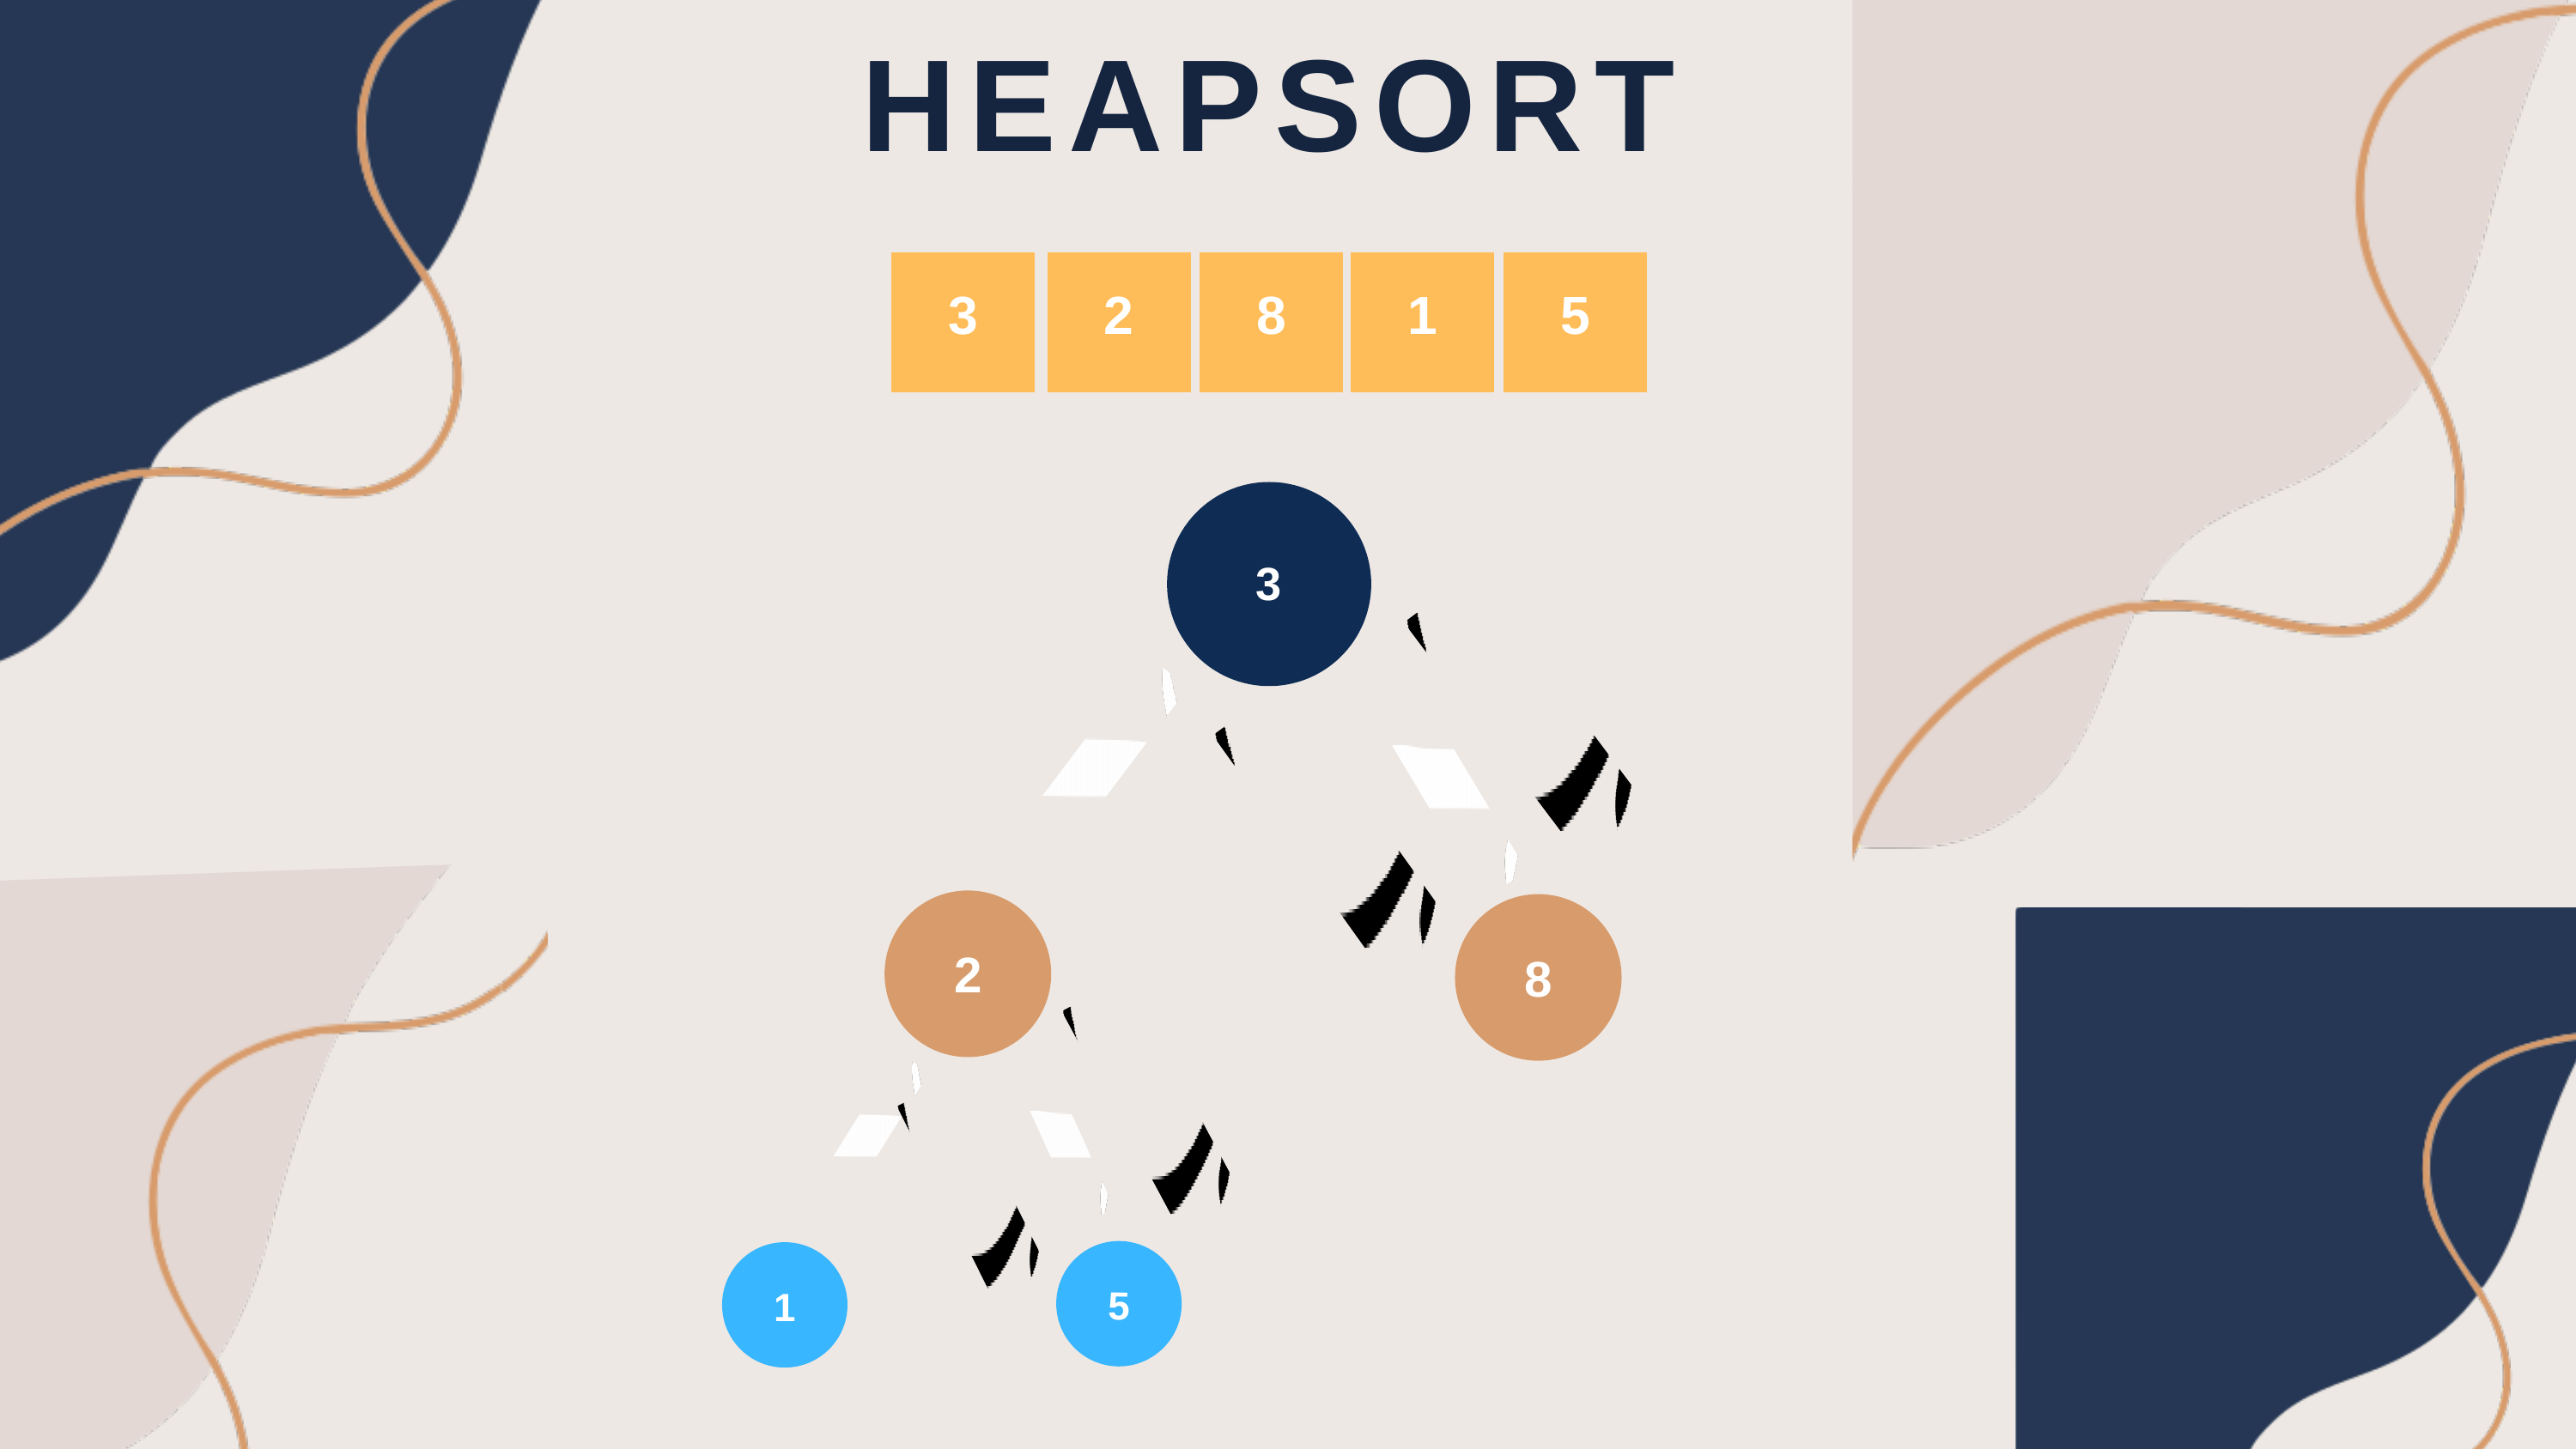

HEAPSORT

3

2

8

1

5

3

2

8

5

1